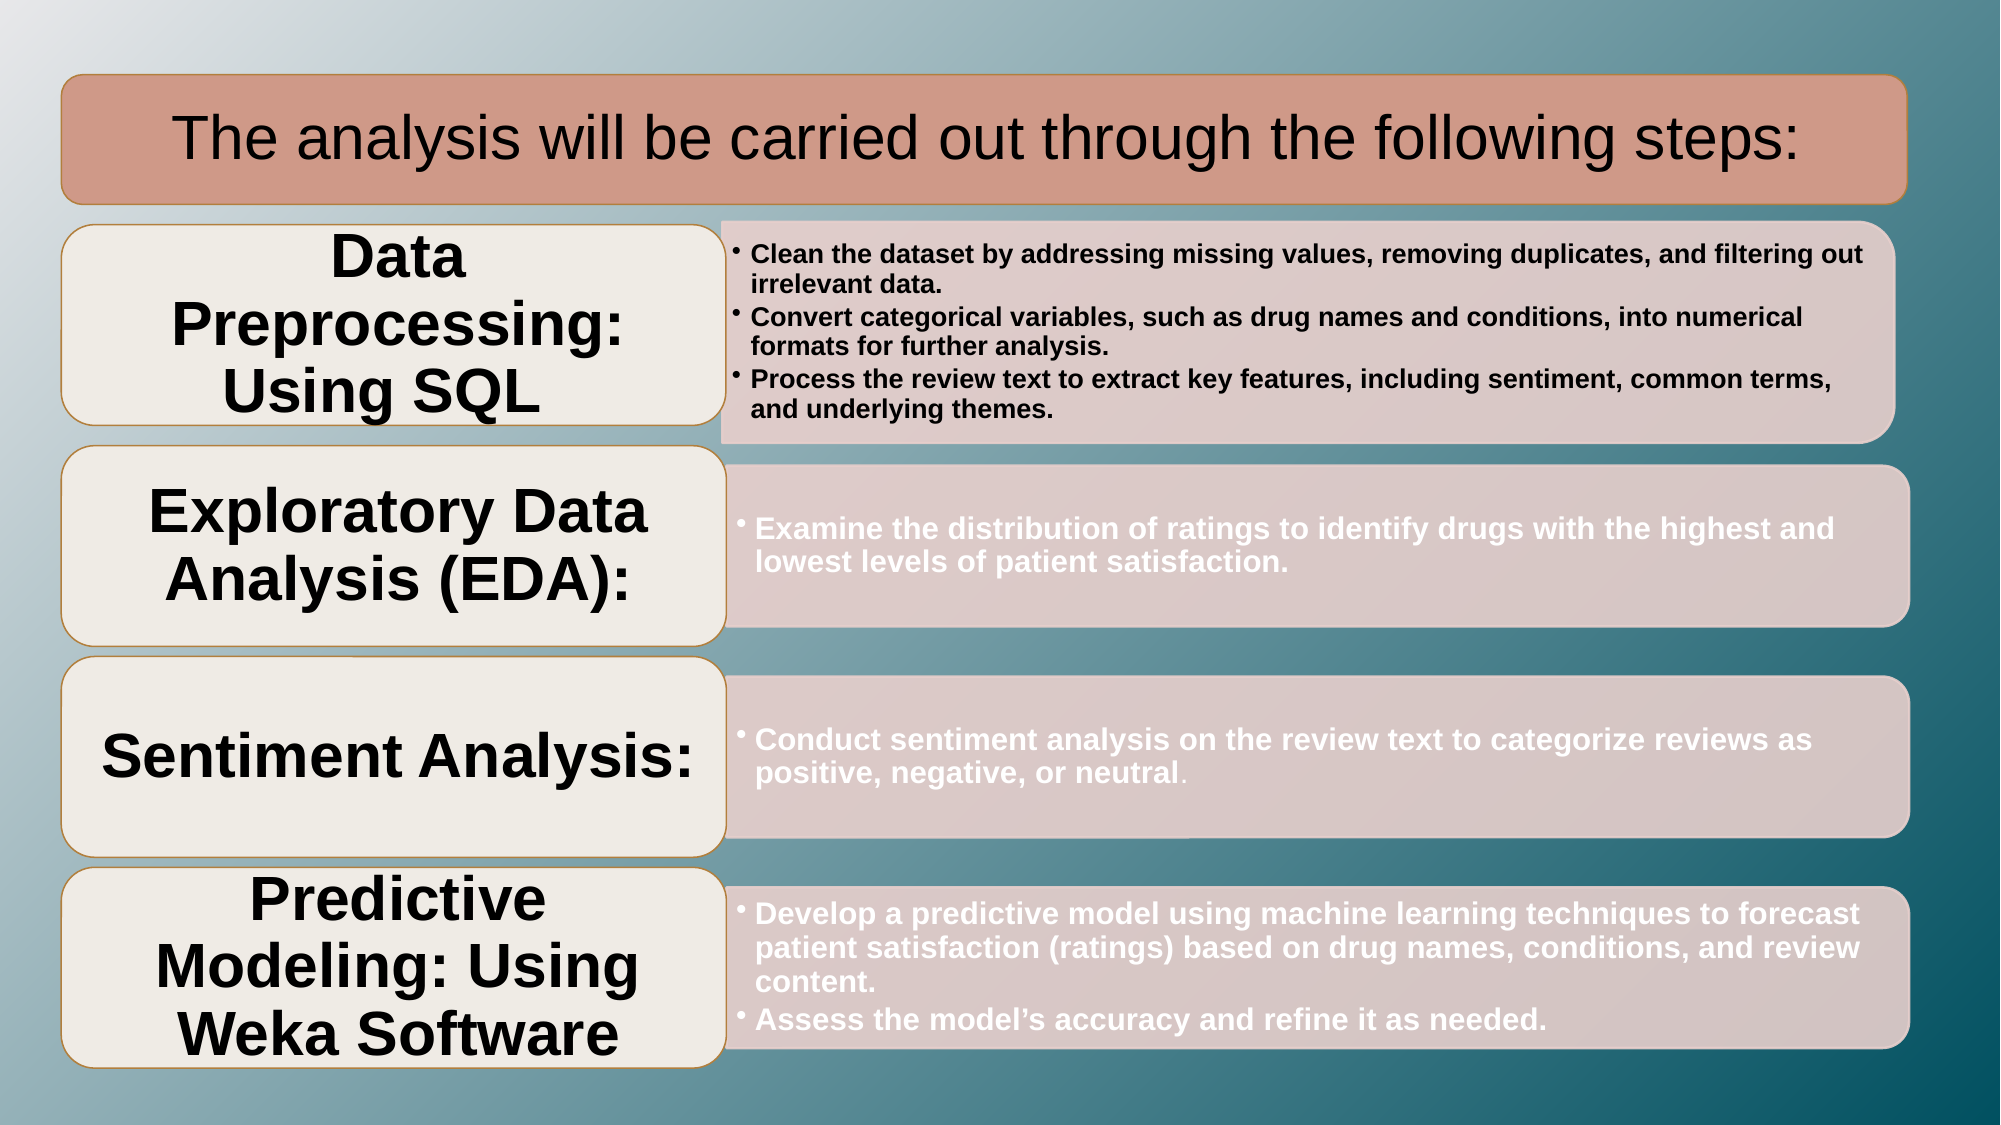

The analysis will be carried out through the following steps:
Clean the dataset by addressing missing values, removing duplicates, and filtering out irrelevant data.
Convert categorical variables, such as drug names and conditions, into numerical formats for further analysis.
Process the review text to extract key features, including sentiment, common terms, and underlying themes.
Data Preprocessing: Using SQL
Examine the distribution of ratings to identify drugs with the highest and lowest levels of patient satisfaction.
Exploratory Data Analysis (EDA):
Conduct sentiment analysis on the review text to categorize reviews as positive, negative, or neutral.
Sentiment Analysis:
Develop a predictive model using machine learning techniques to forecast patient satisfaction (ratings) based on drug names, conditions, and review content.
Assess the model’s accuracy and refine it as needed.
Predictive Modeling: Using Weka Software